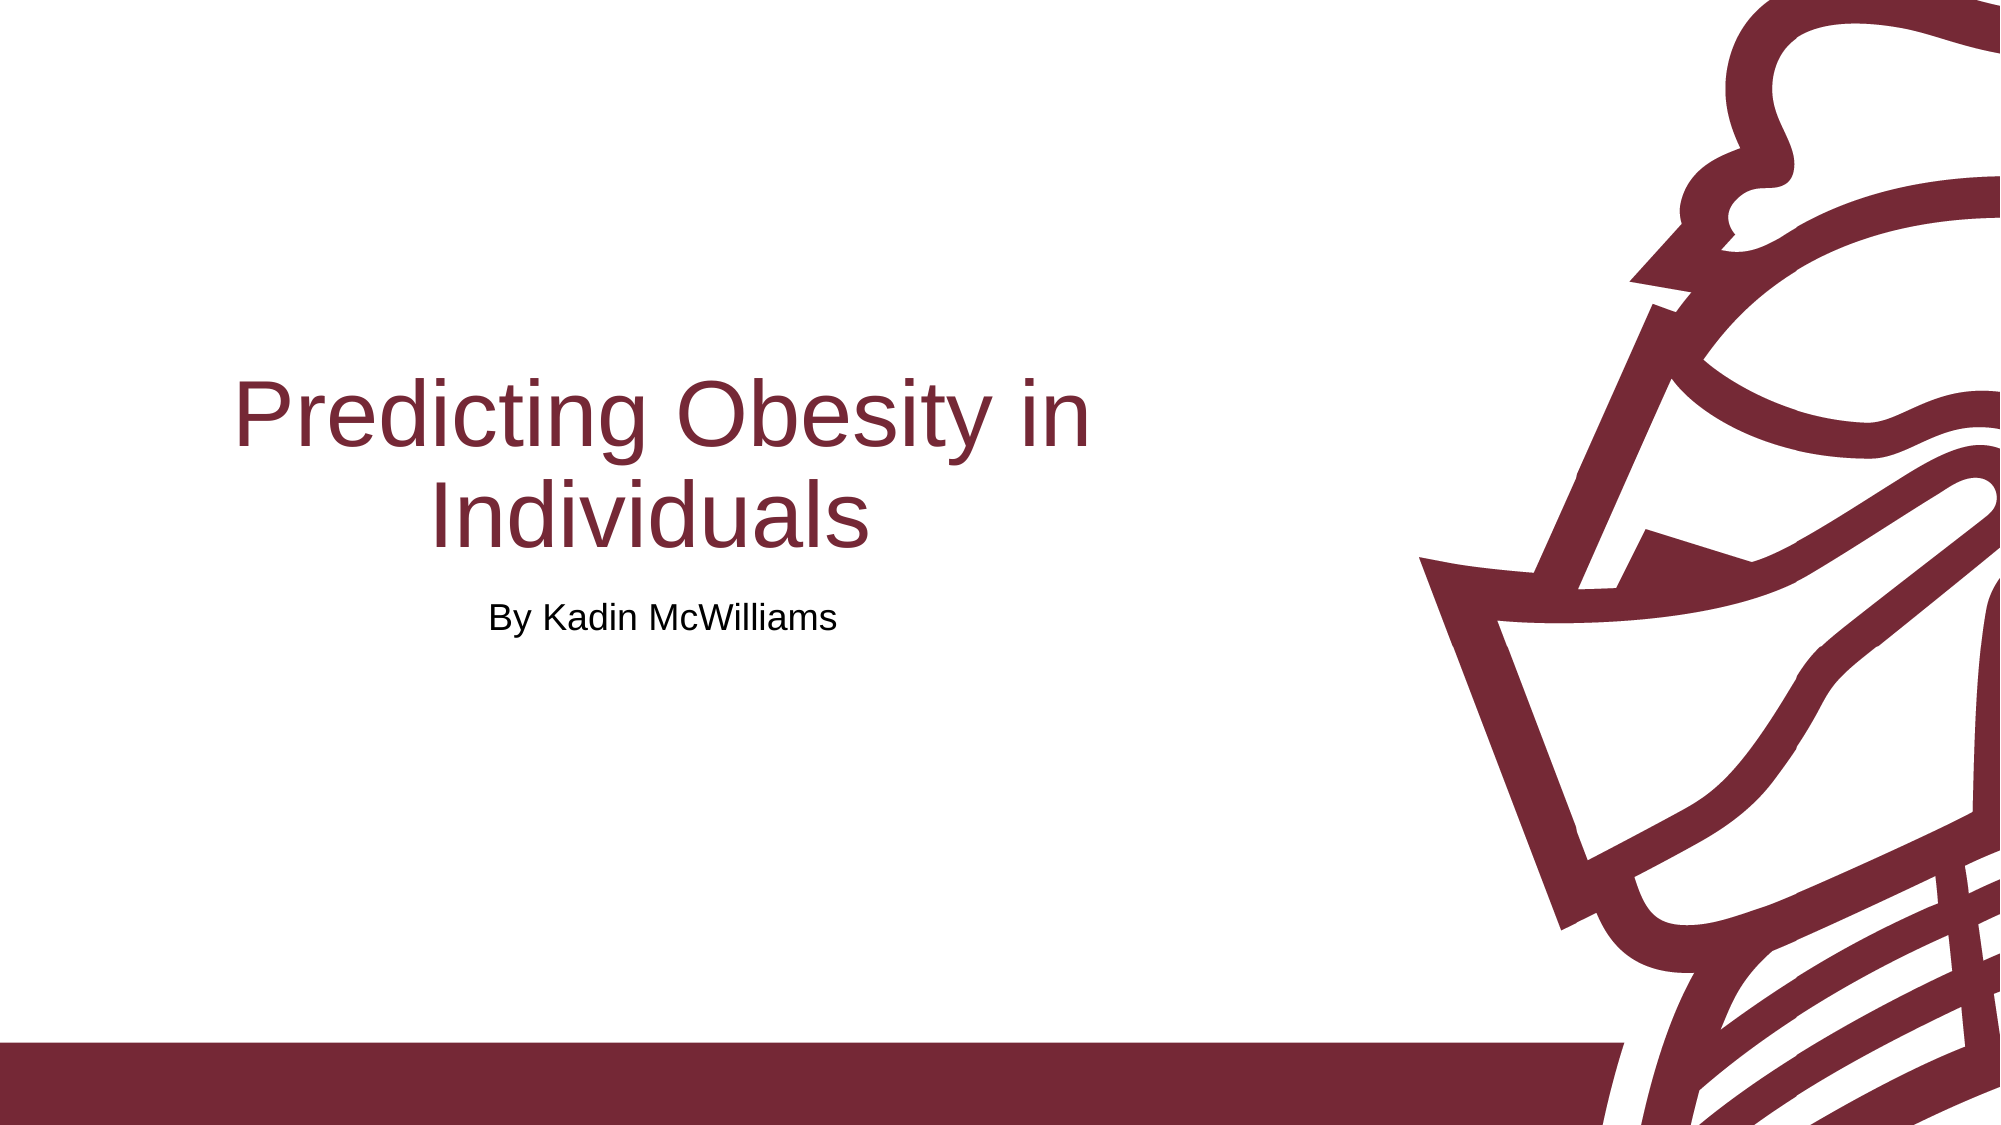

# Predicting Obesity in Individuals
By Kadin McWilliams